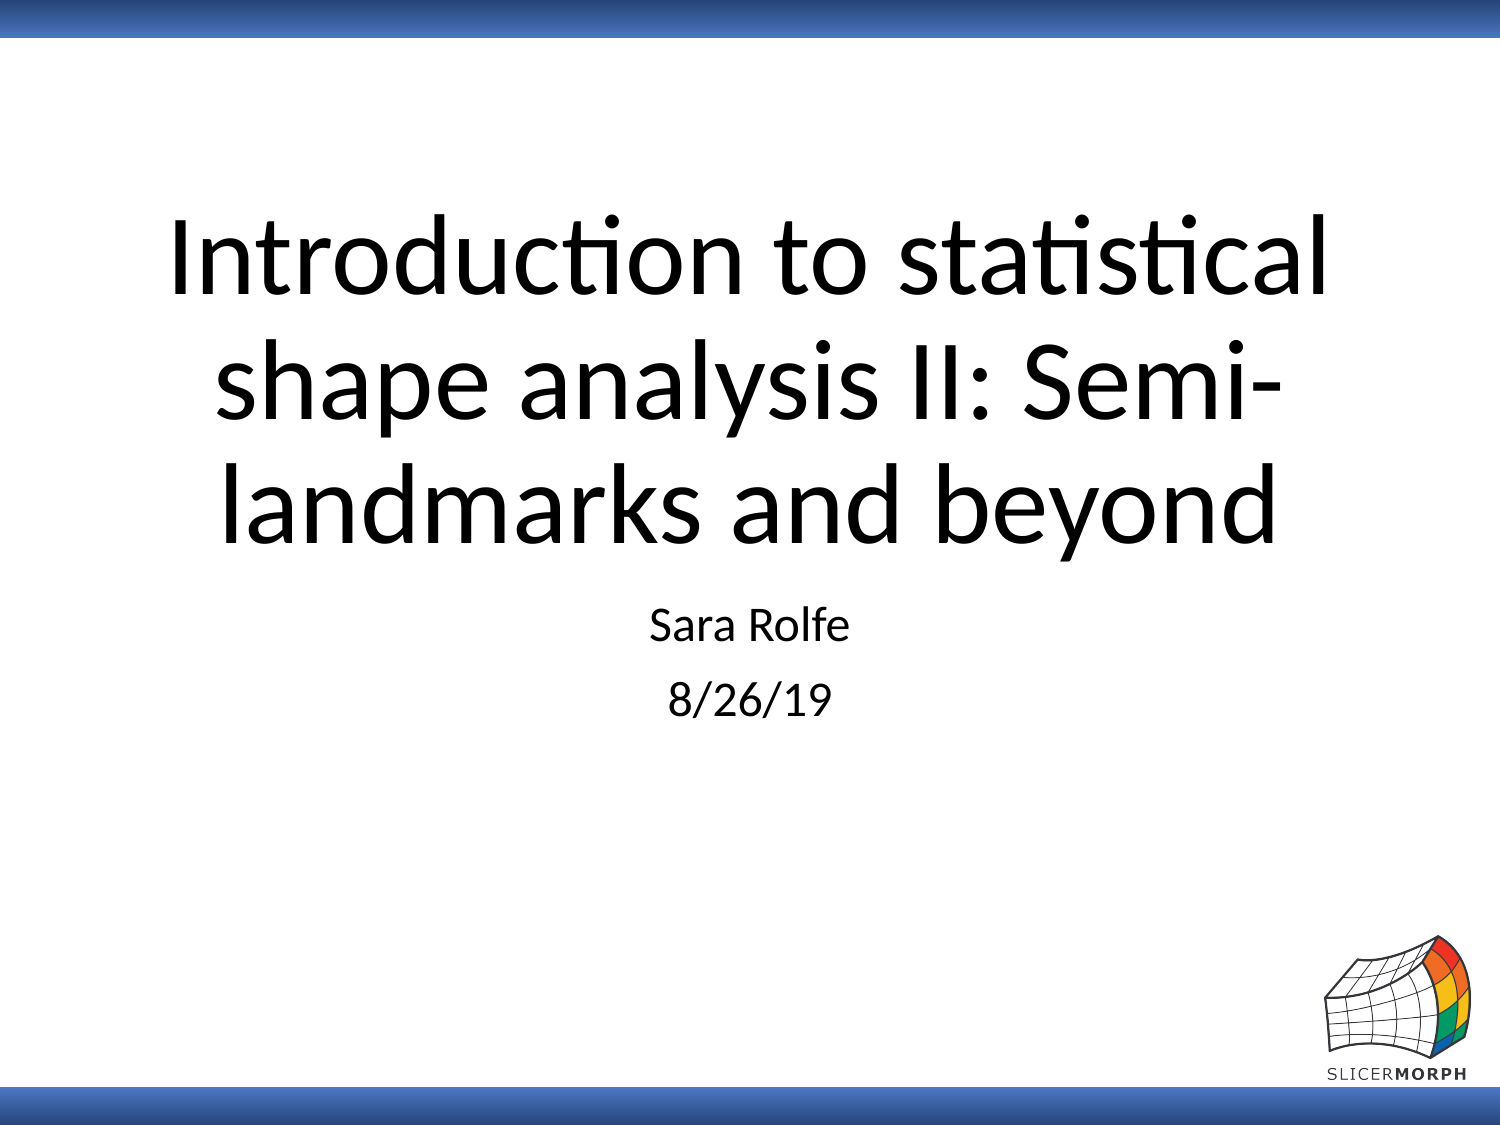

# Introduction to statistical shape analysis II: Semi-landmarks and beyond
Sara Rolfe
8/26/19